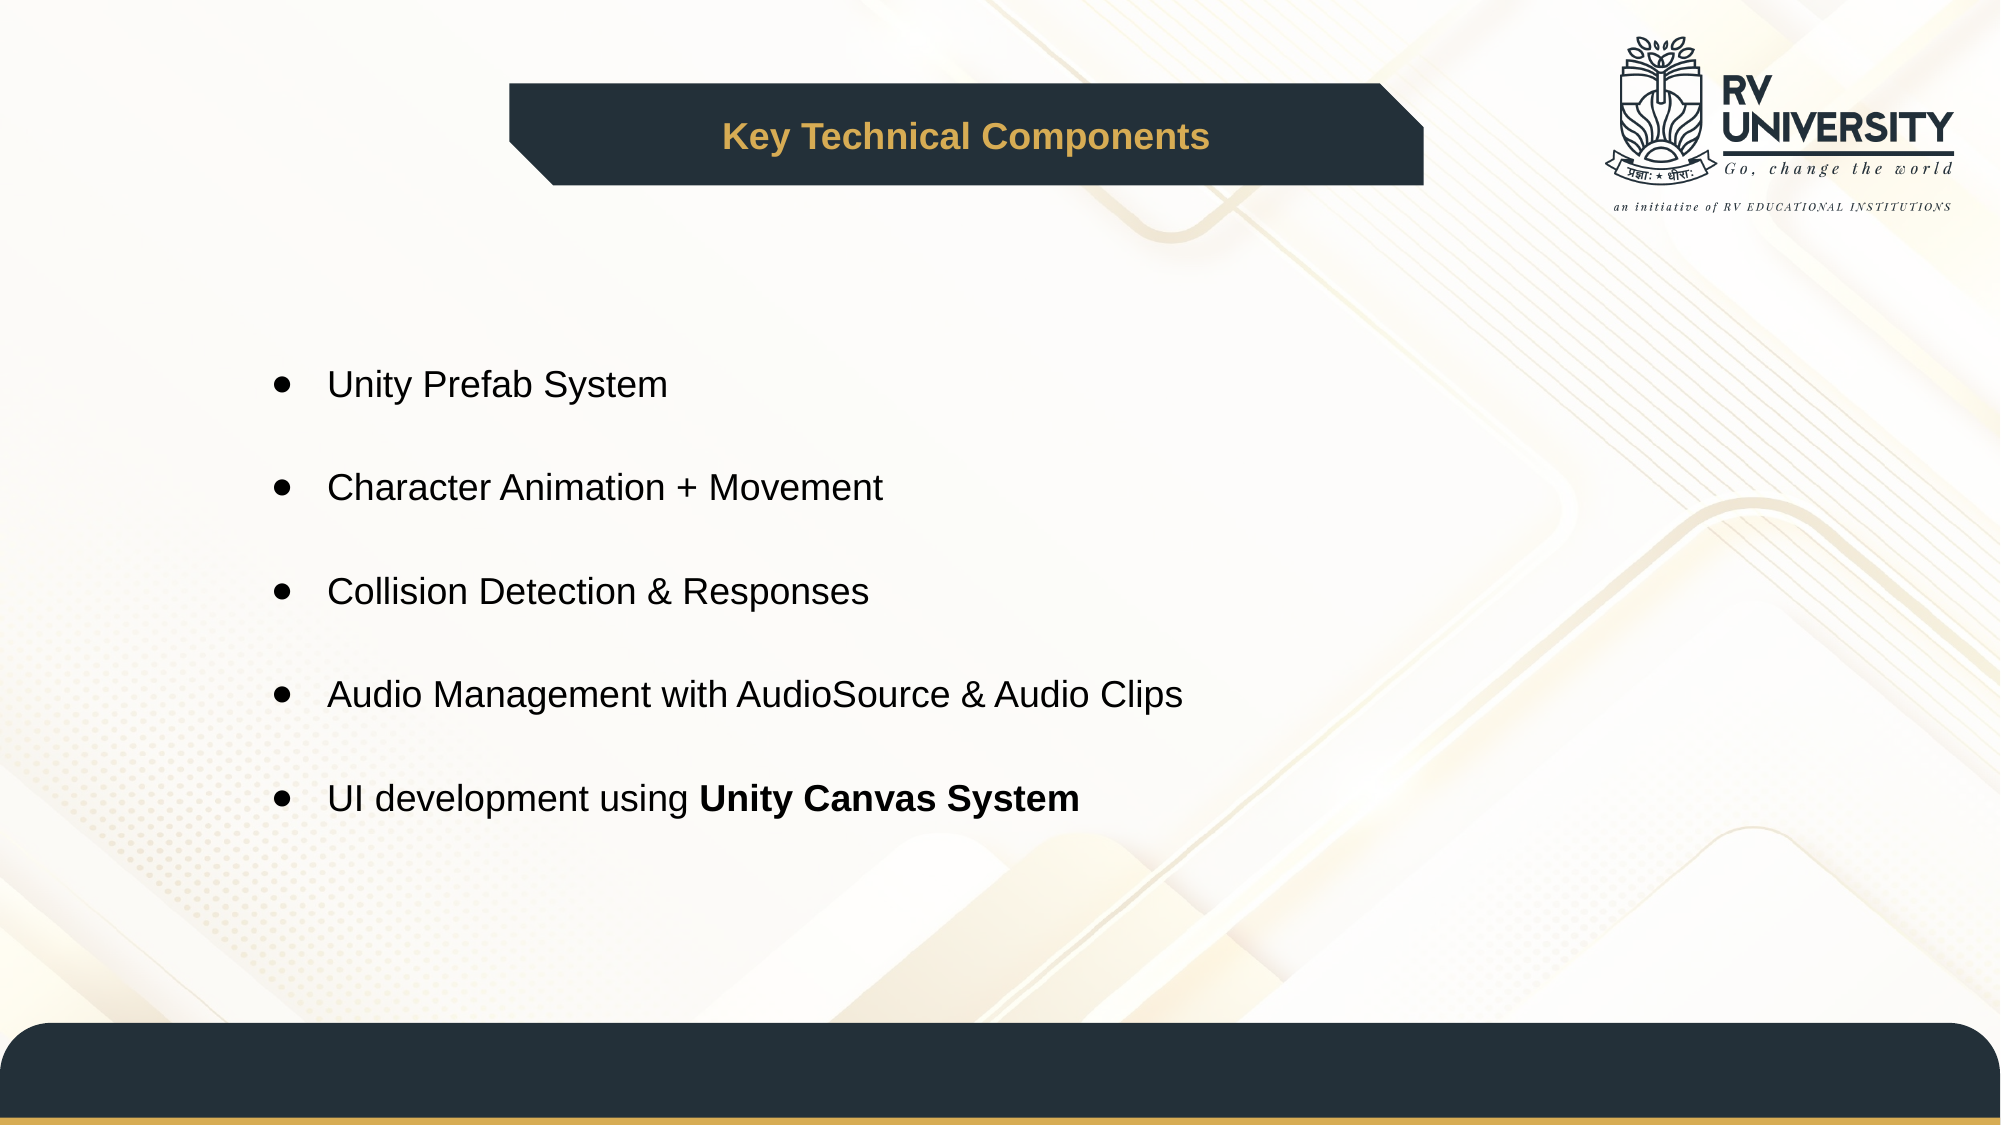

Key Technical Components

Unity Prefab System
Character Animation + Movement
Collision Detection & Responses
Audio Management with AudioSource & Audio Clips
UI development using Unity Canvas System